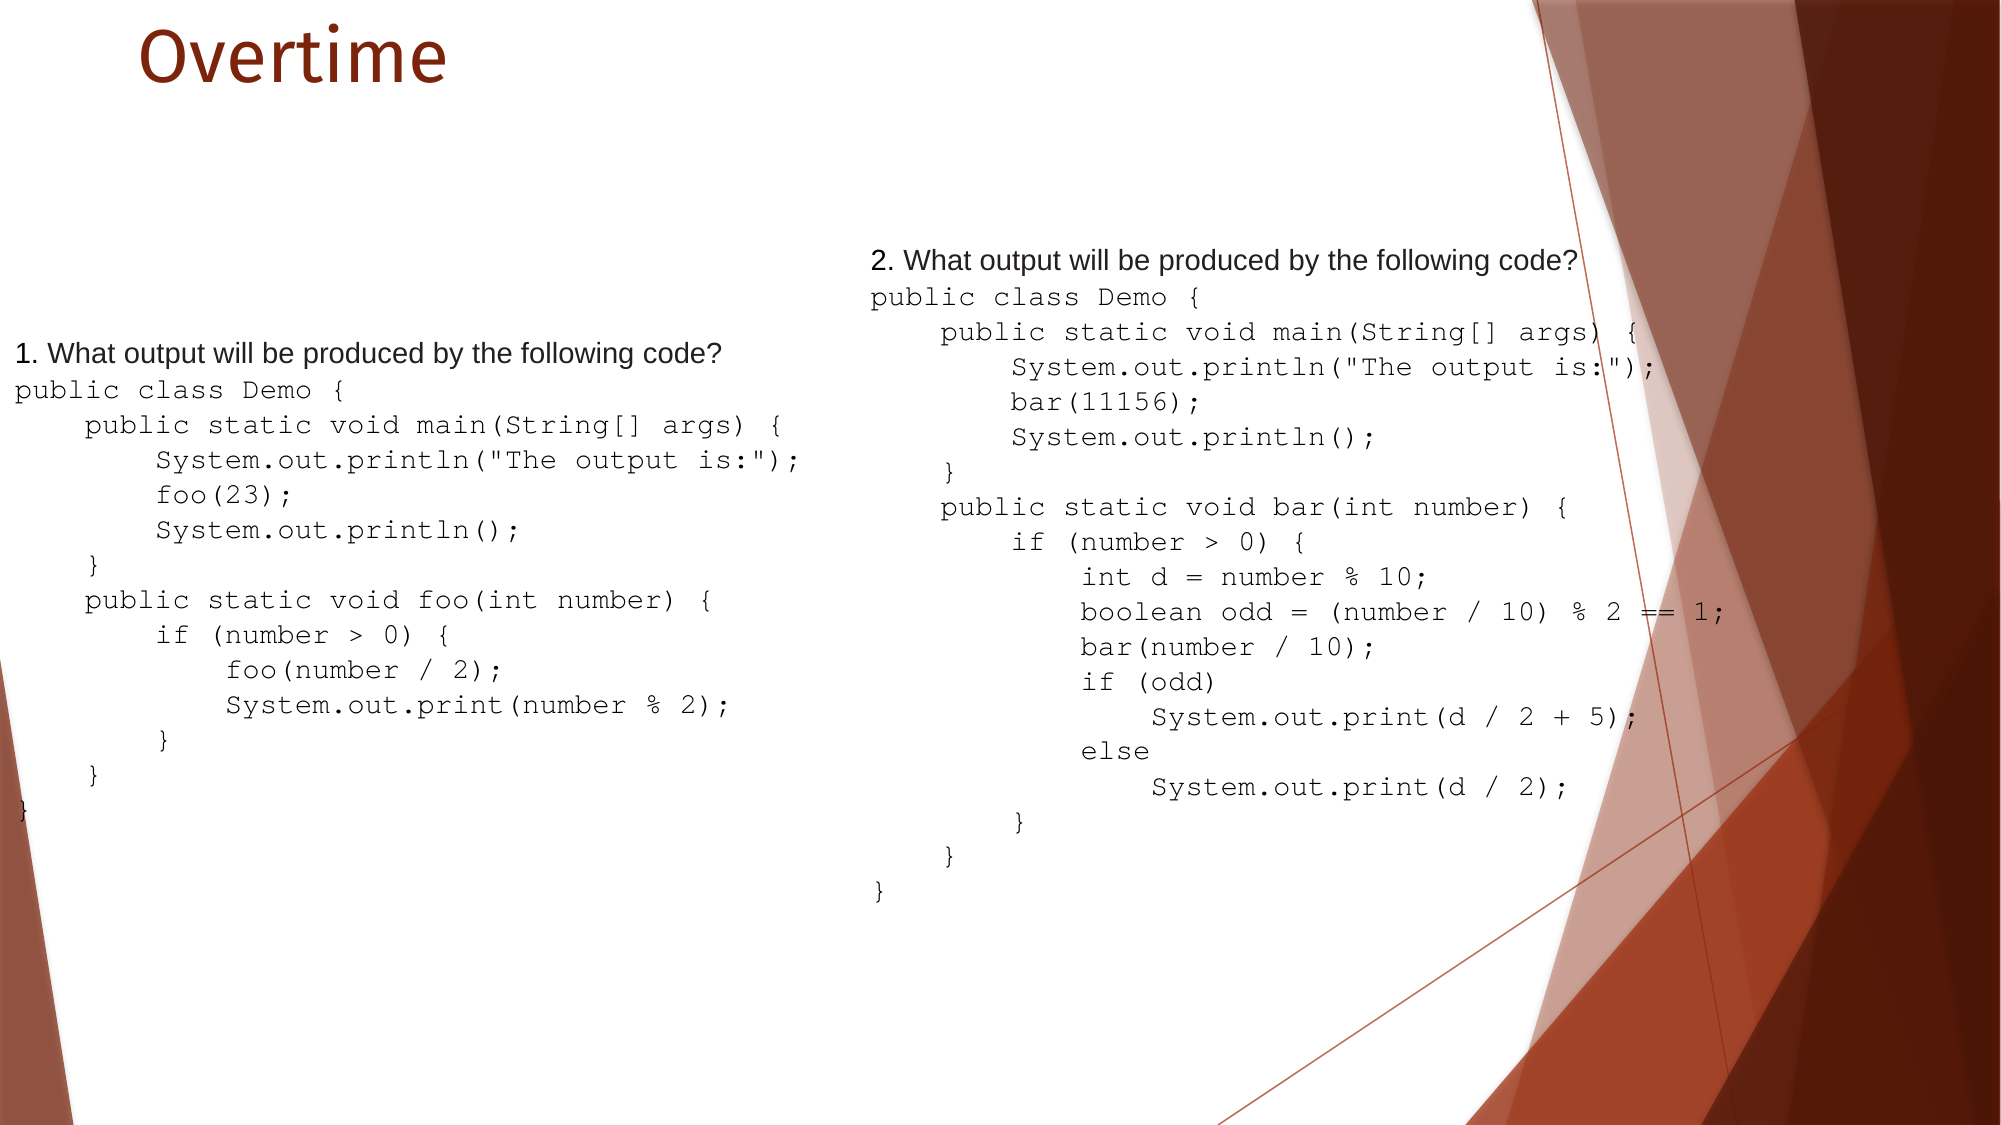

# Overtime
2. What output will be produced by the following code?
public class Demo {
    public static void main(String[] args) {
        System.out.println("The output is:");
        bar(11156);
        System.out.println();
    }
    public static void bar(int number) {
        if (number > 0) {
            int d = number % 10;
            boolean odd = (number / 10) % 2 == 1;
            bar(number / 10);
            if (odd)
                System.out.print(d / 2 + 5);
            else
                System.out.print(d / 2);
        }
    }
}
1. What output will be produced by the following code?
public class Demo {
    public static void main(String[] args) {
        System.out.println("The output is:");
        foo(23);
        System.out.println();
    }
    public static void foo(int number) {
        if (number > 0) {
            foo(number / 2);
            System.out.print(number % 2);
        }
    }
}